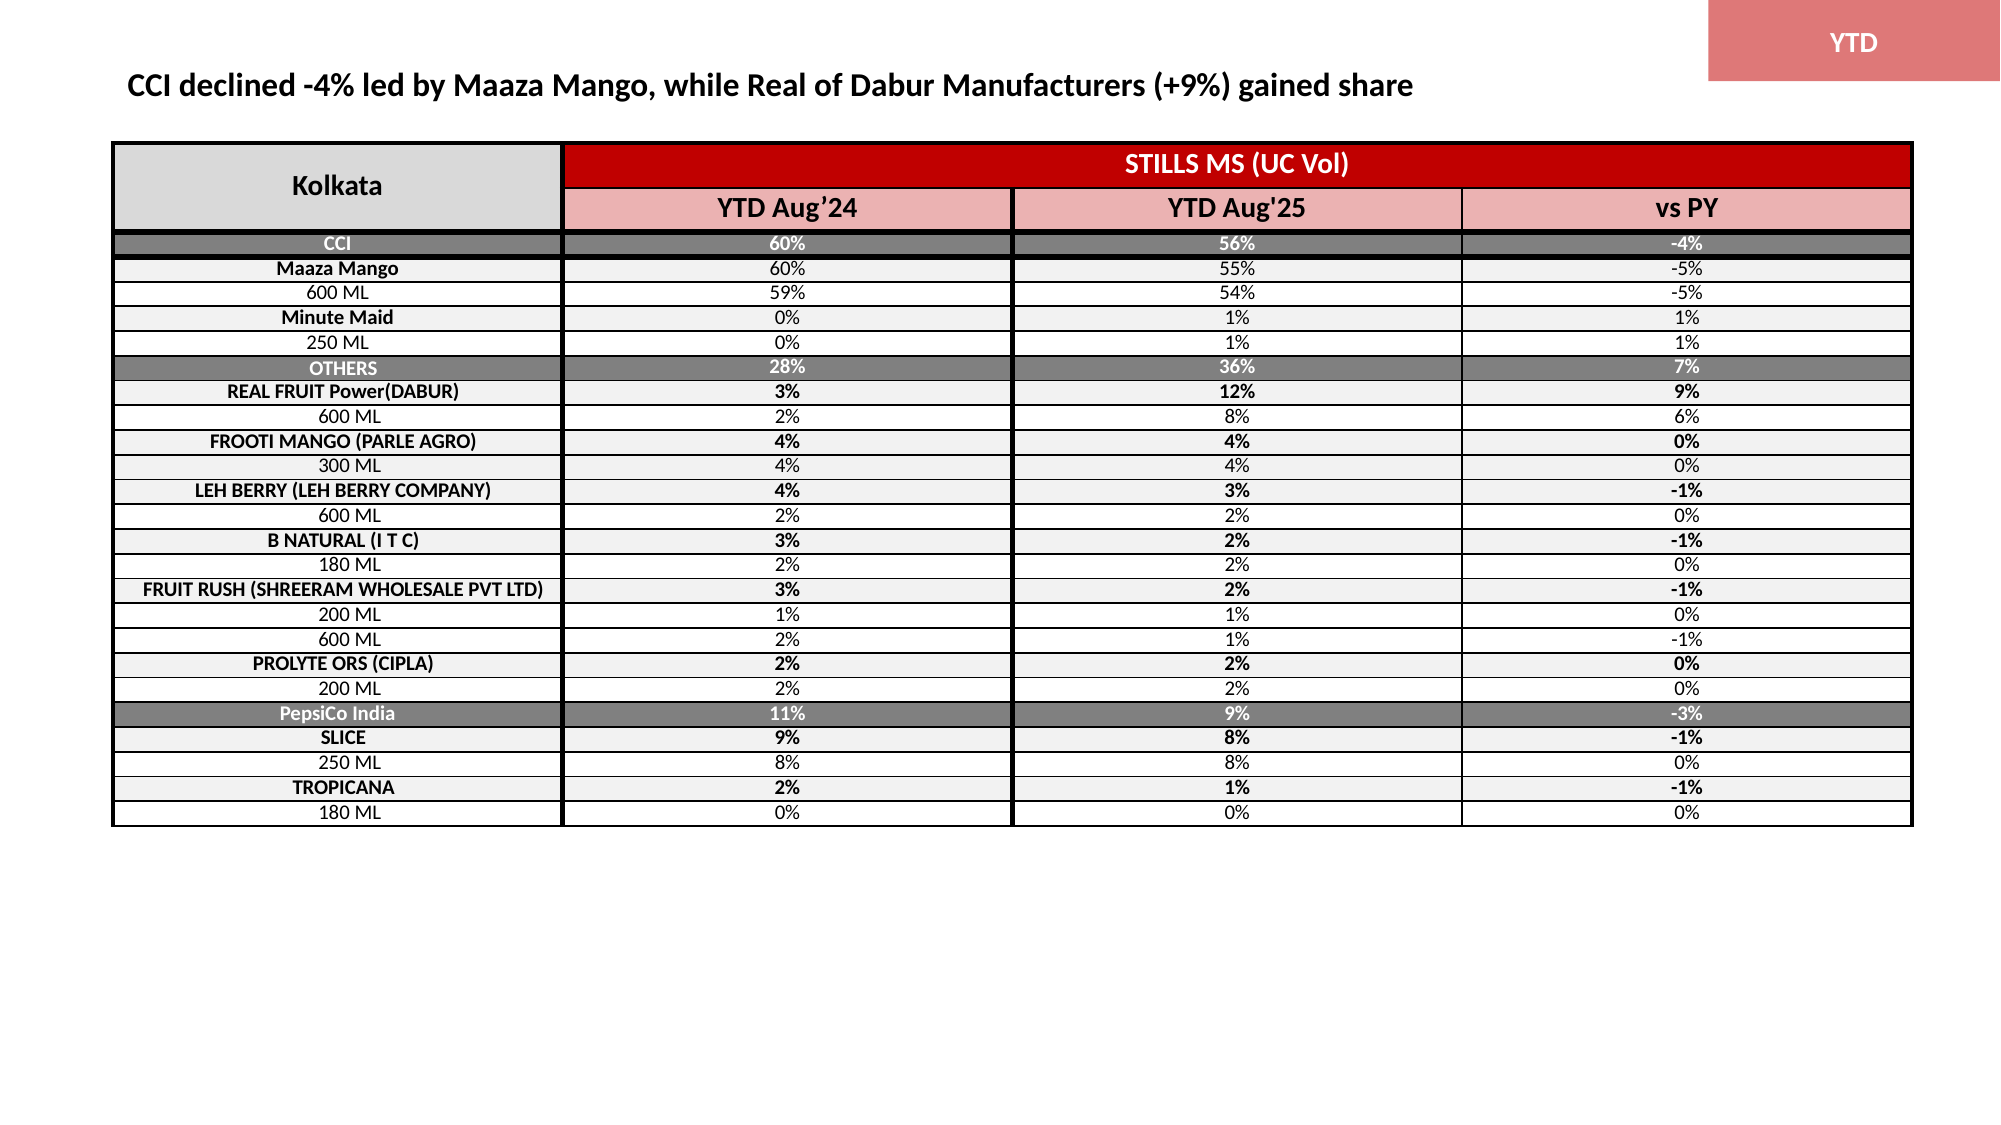

YTD
CCI declined -4% led by Maaza Mango, while Real of Dabur Manufacturers (+9%) gained share

| Kolkata | STILLS MS (UC Vol) |  |  |
| --- | --- | --- | --- |
|  | YTD Aug’24 | YTD Aug'25 | vs PY |
| CCI | 60% | 56% | -4% |
| Maaza Mango | 60% | 55% | -5% |
| 600 ML | 59% | 54% | -5% |
| Minute Maid | 0% | 1% | 1% |
| 250 ML | 0% | 1% | 1% |
| OTHERS | 28% | 36% | 7% |
| REAL FRUIT Power(DABUR) | 3% | 12% | 9% |
| 600 ML | 2% | 8% | 6% |
| FROOTI MANGO (PARLE AGRO) | 4% | 4% | 0% |
| 300 ML | 4% | 4% | 0% |
| LEH BERRY (LEH BERRY COMPANY) | 4% | 3% | -1% |
| 600 ML | 2% | 2% | 0% |
| B NATURAL (I T C) | 3% | 2% | -1% |
| 180 ML | 2% | 2% | 0% |
| FRUIT RUSH (SHREERAM WHOLESALE PVT LTD) | 3% | 2% | -1% |
| 200 ML | 1% | 1% | 0% |
| 600 ML | 2% | 1% | -1% |
| PROLYTE ORS (CIPLA) | 2% | 2% | 0% |
| 200 ML | 2% | 2% | 0% |
| PepsiCo India | 11% | 9% | -3% |
| SLICE | 9% | 8% | -1% |
| 250 ML | 8% | 8% | 0% |
| TROPICANA | 2% | 1% | -1% |
| 180 ML | 0% | 0% | 0% |